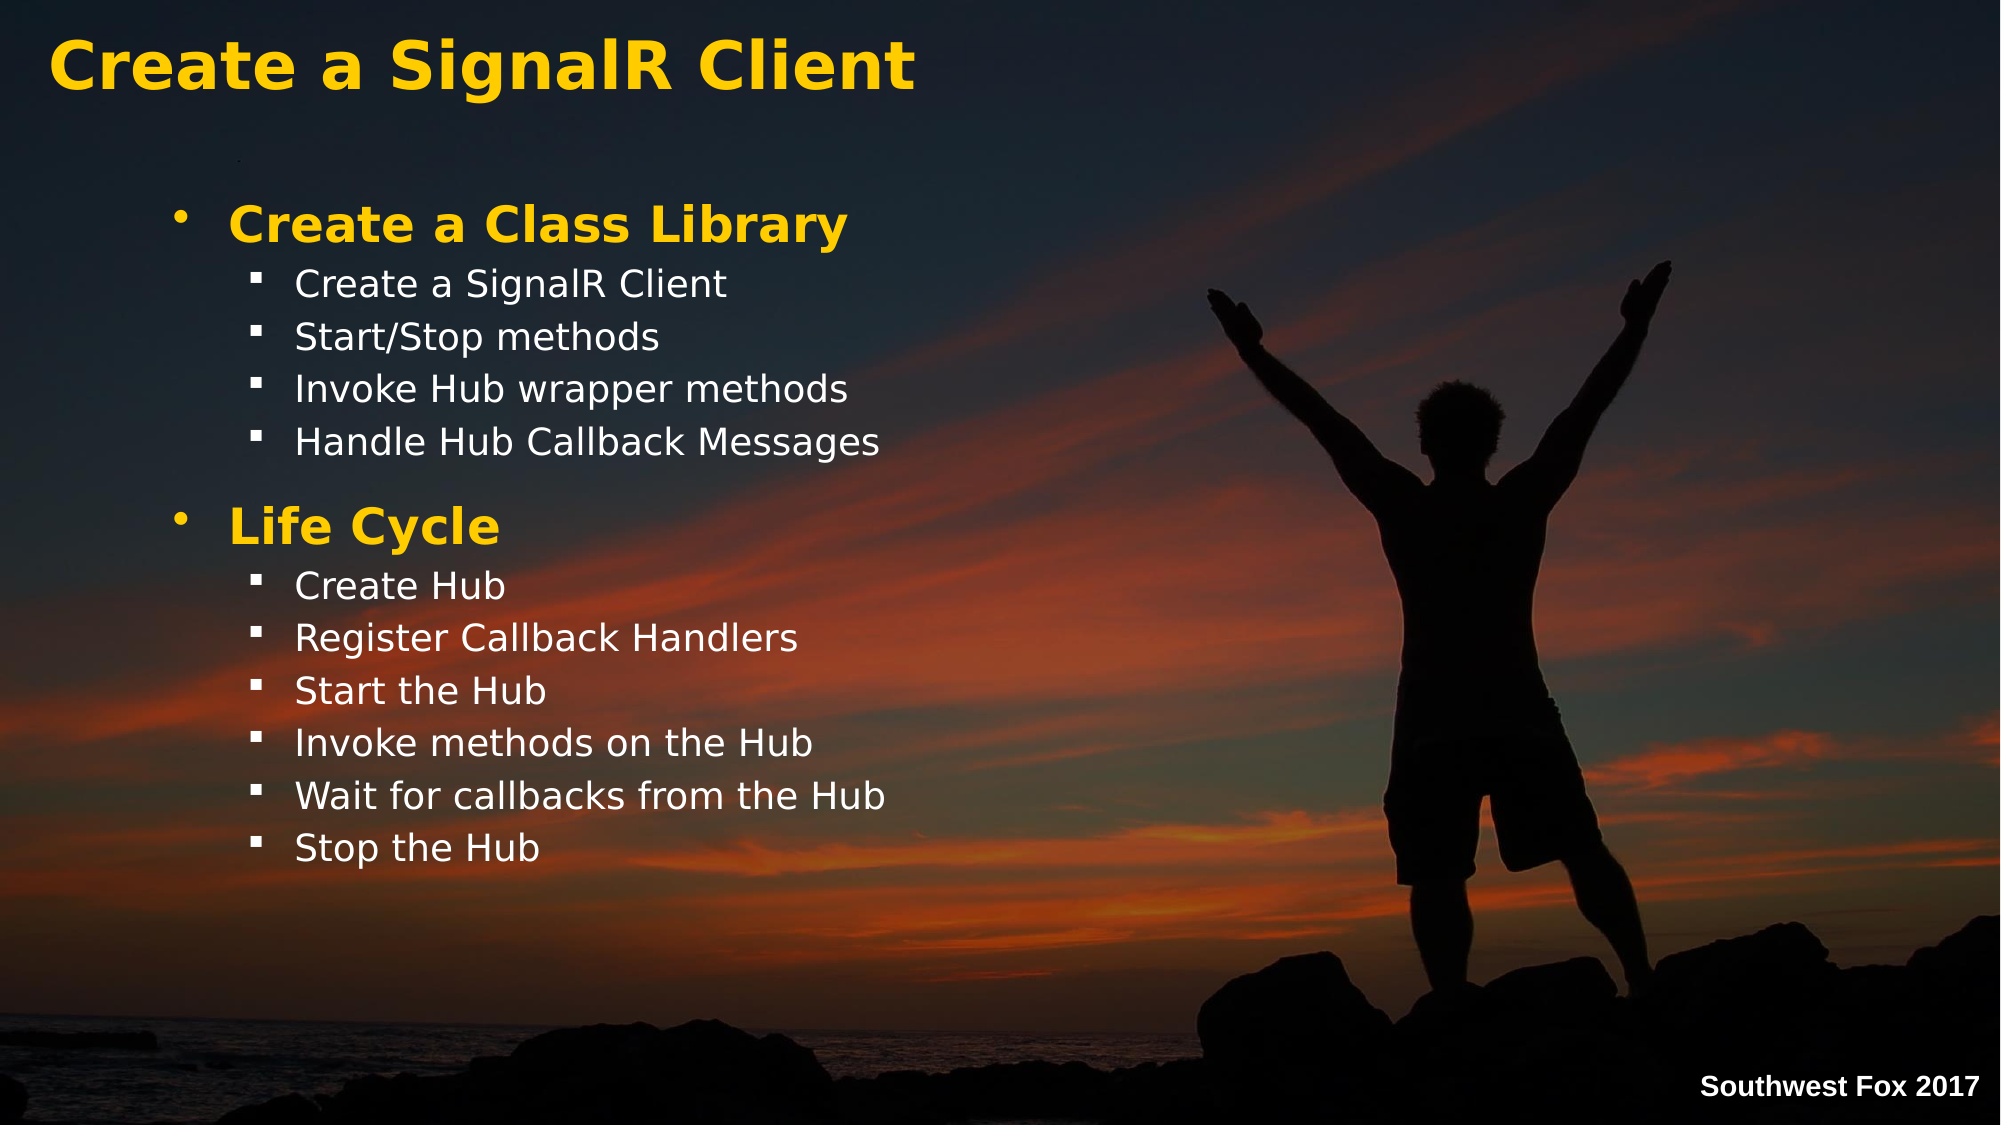

# Create a SignalR Client
Create a Class Library
Create a SignalR Client
Start/Stop methods
Invoke Hub wrapper methods
Handle Hub Callback Messages
Life Cycle
Create Hub
Register Callback Handlers
Start the Hub
Invoke methods on the Hub
Wait for callbacks from the Hub
Stop the Hub